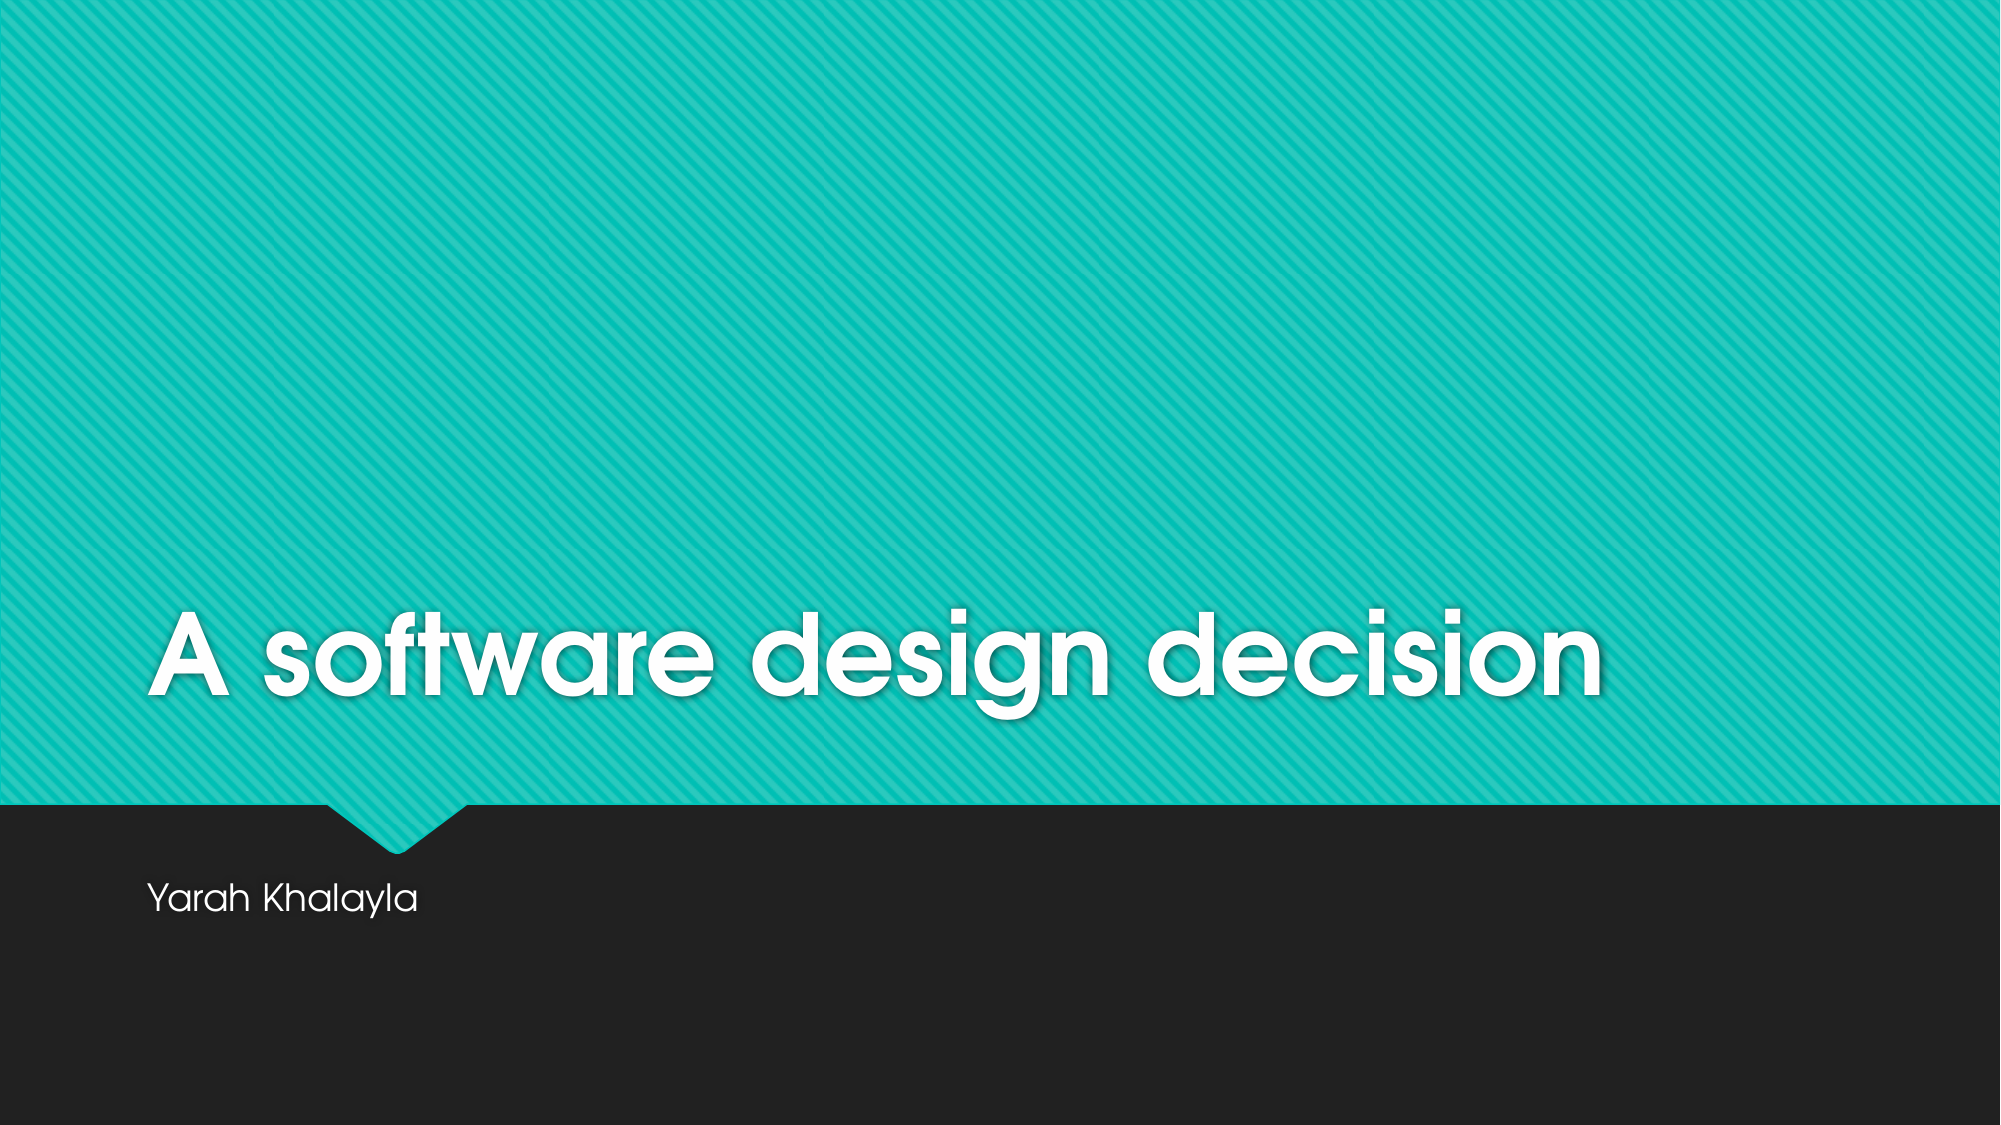

# A software design decision
Yarah Khalayla